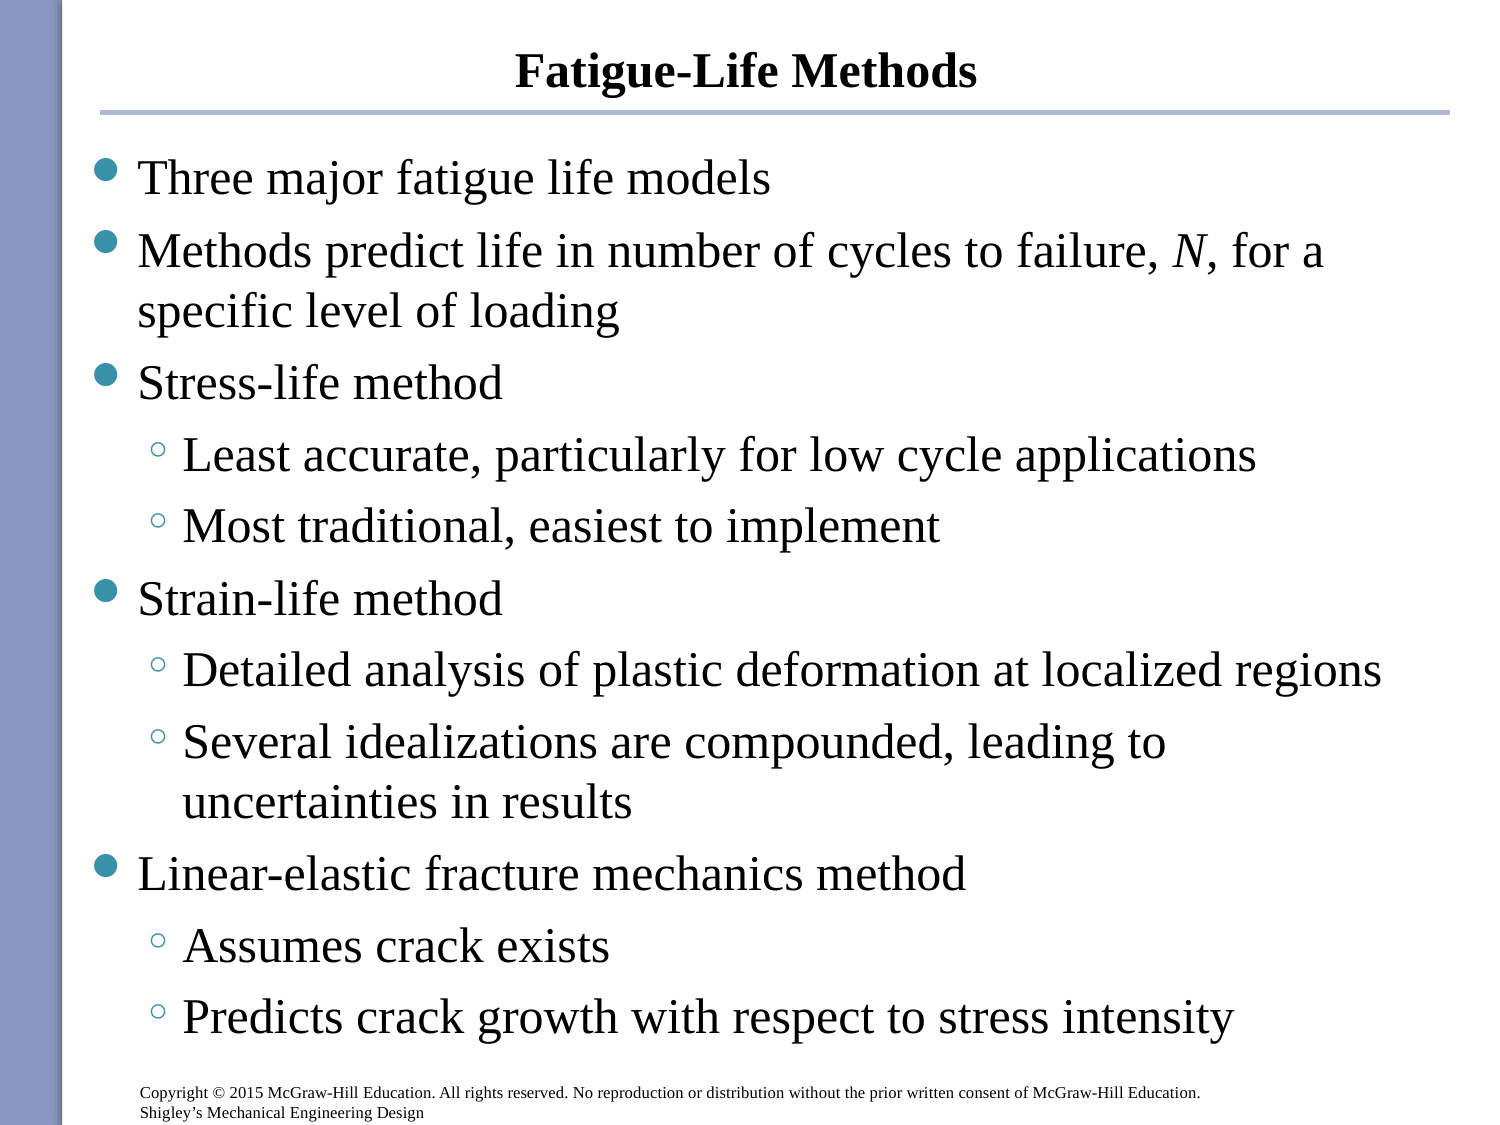

# Fatigue-Life Methods
Three major fatigue life models
Methods predict life in number of cycles to failure, N, for a specific level of loading
Stress-life method
Least accurate, particularly for low cycle applications
Most traditional, easiest to implement
Strain-life method
Detailed analysis of plastic deformation at localized regions
Several idealizations are compounded, leading to uncertainties in results
Linear-elastic fracture mechanics method
Assumes crack exists
Predicts crack growth with respect to stress intensity